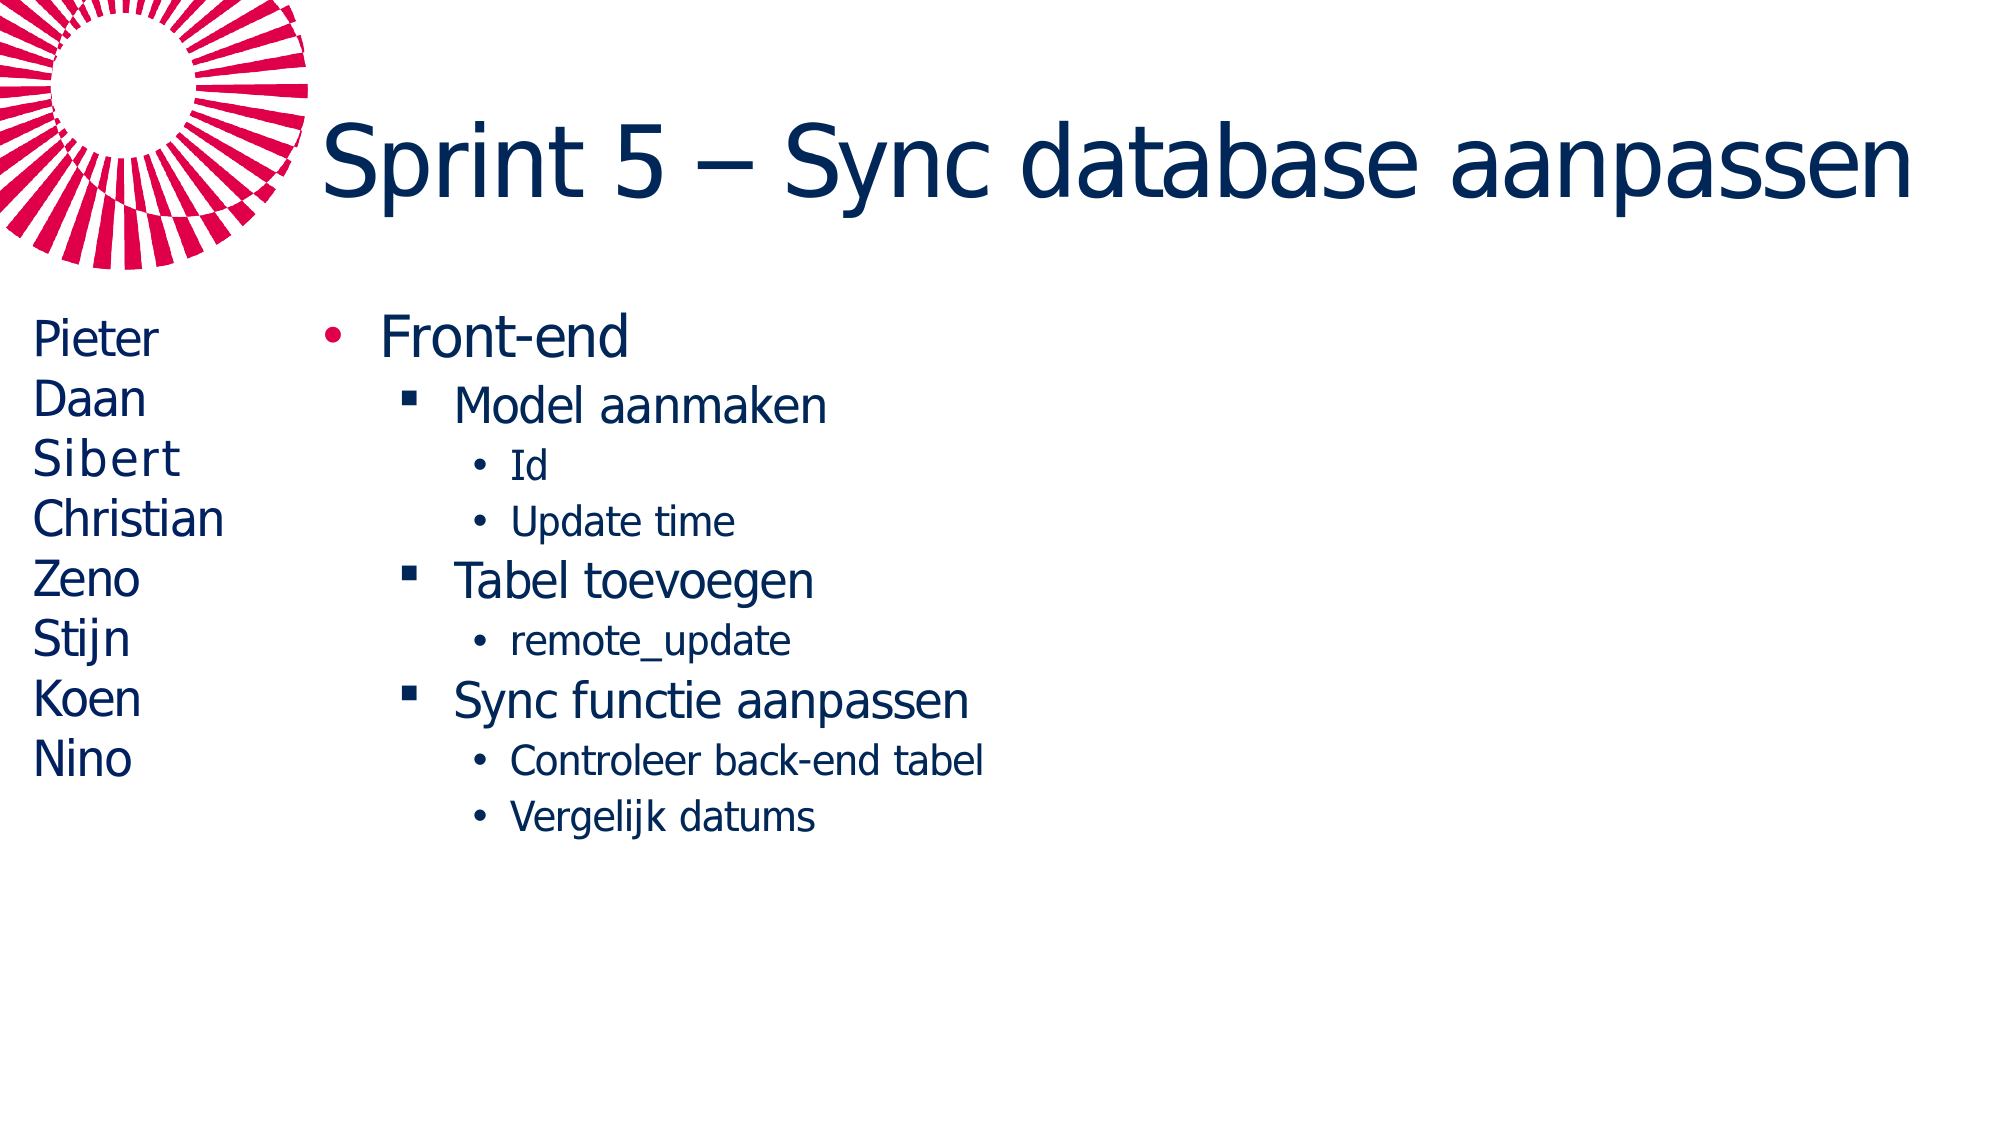

# Sprint 5 – Sync database aanpassen
Pieter
Daan
Sibert
Christian
Zeno
Stijn
Koen
Nino
Front-end
Model aanmaken
Id
Update time
Tabel toevoegen
remote_update
Sync functie aanpassen
Controleer back-end tabel
Vergelijk datums